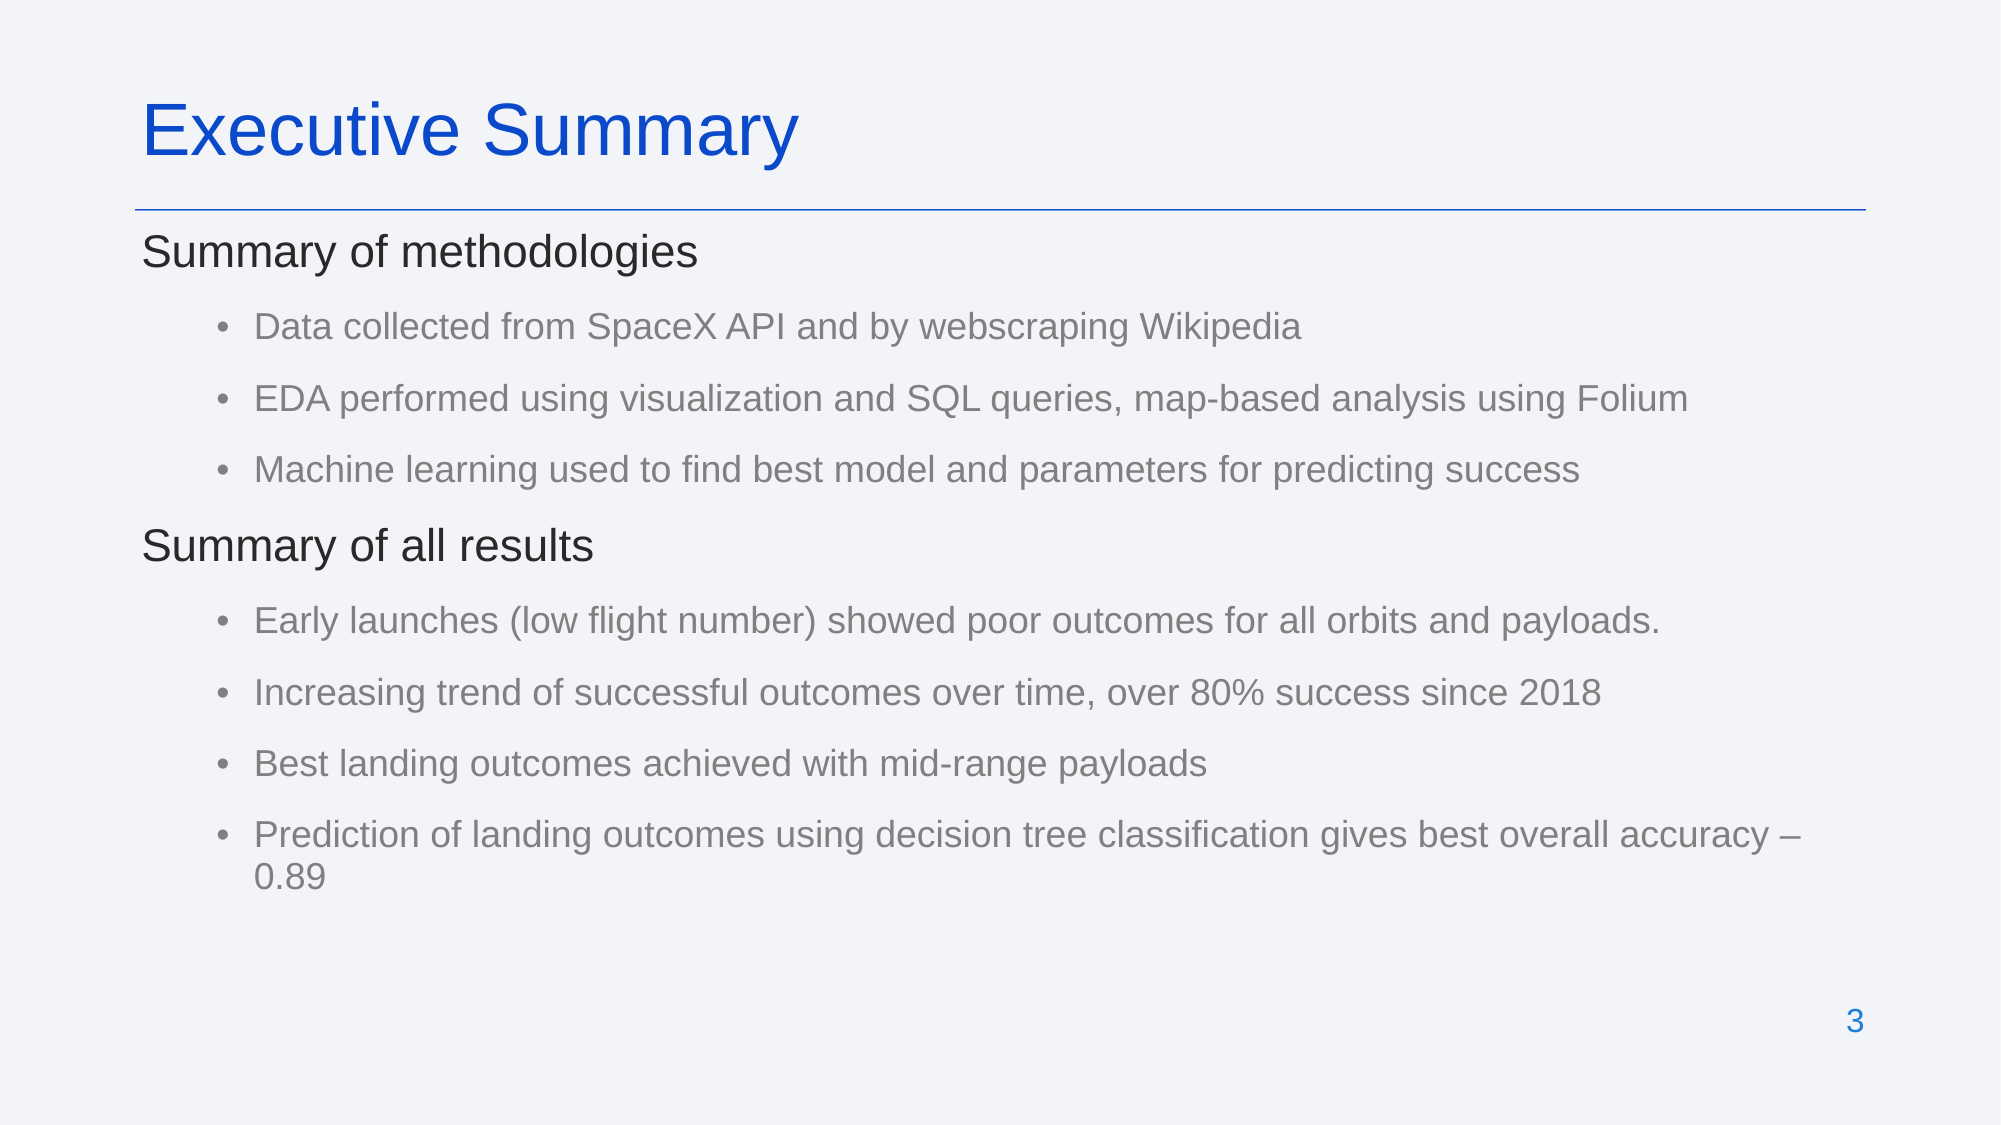

Executive Summary
Summary of methodologies
Data collected from SpaceX API and by webscraping Wikipedia
EDA performed using visualization and SQL queries, map-based analysis using Folium
Machine learning used to find best model and parameters for predicting success
Summary of all results
Early launches (low flight number) showed poor outcomes for all orbits and payloads.
Increasing trend of successful outcomes over time, over 80% success since 2018
Best landing outcomes achieved with mid-range payloads
Prediction of landing outcomes using decision tree classification gives best overall accuracy – 0.89

3